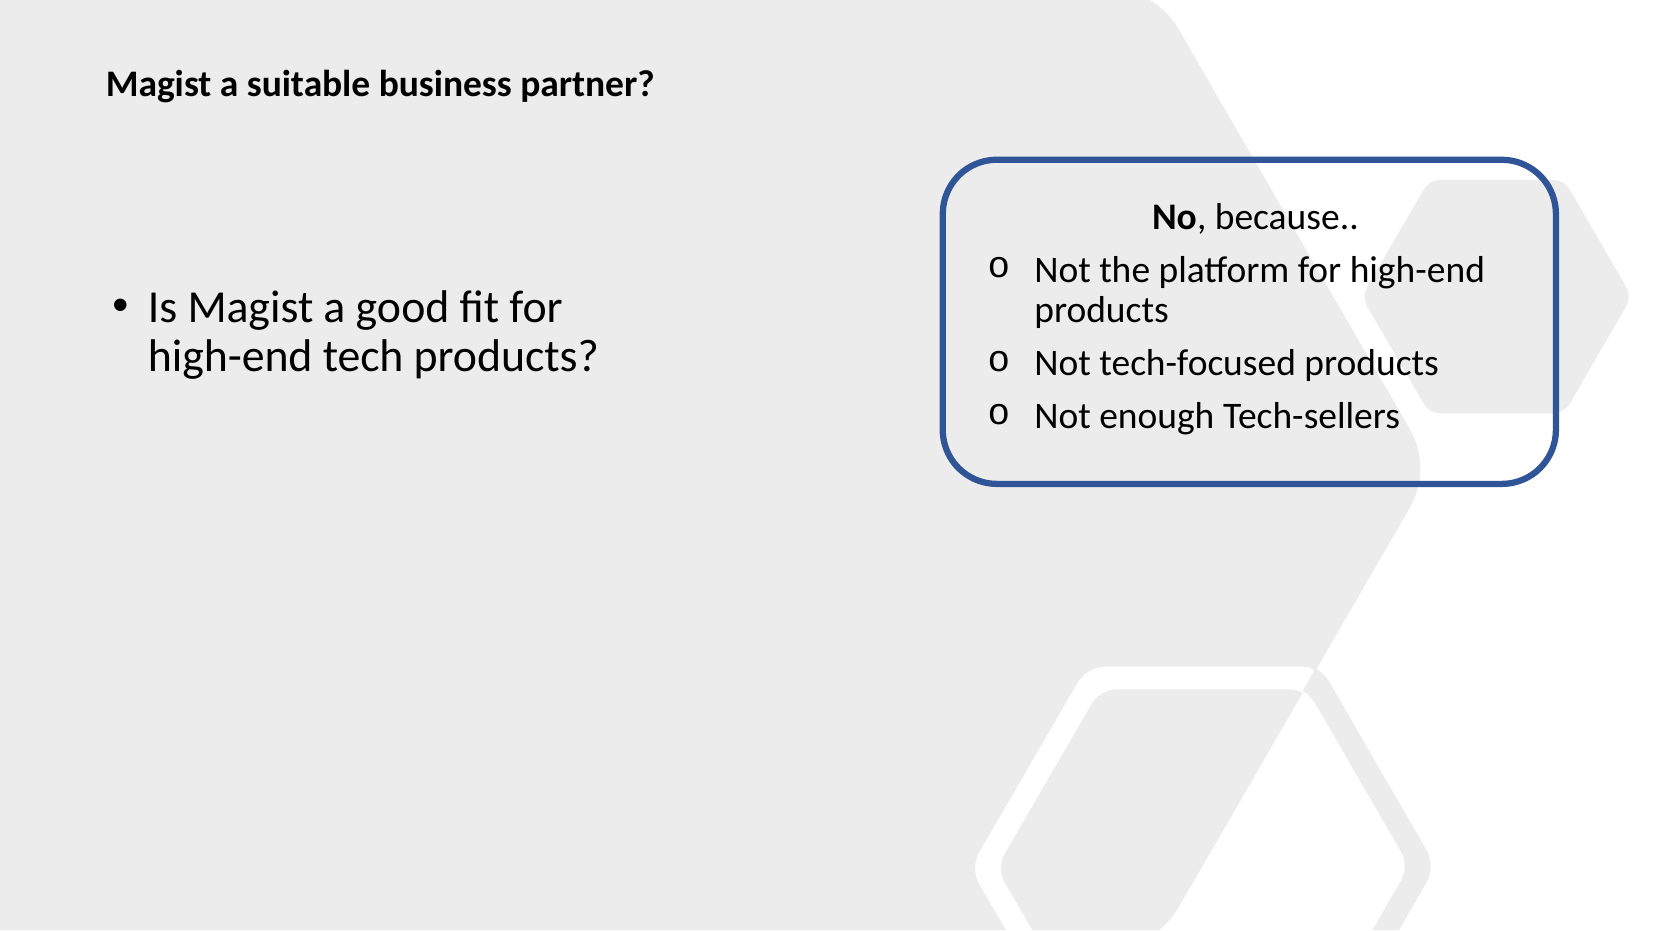

Magist a suitable business partner?

No, because..
Not the platform for high-end products
Not tech-focused products
Not enough Tech-sellers
Is Magist a good fit for high-end tech products?